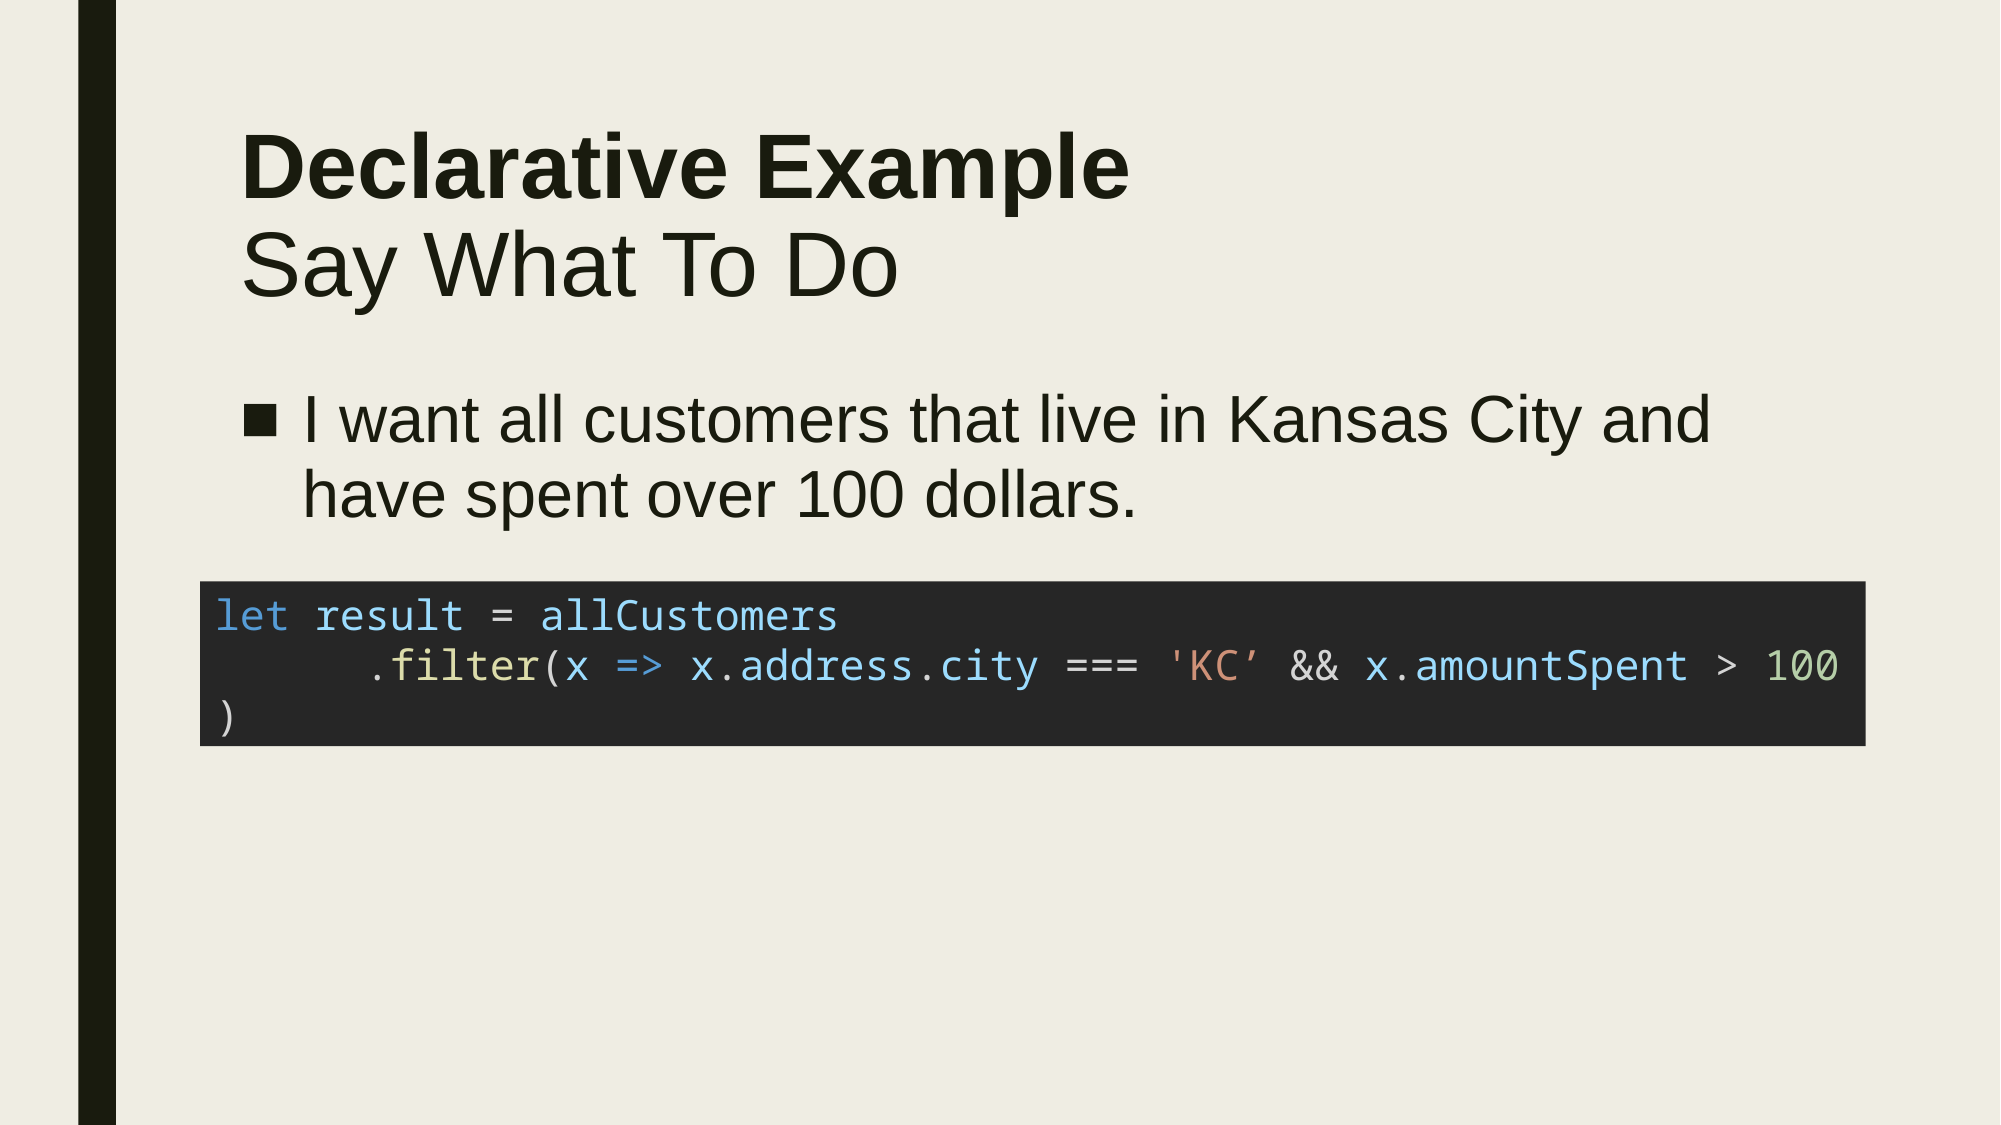

# Declarative Example Say What To Do
I want all customers that live in Kansas City and have spent over 100 dollars.
let result = allCustomers
	.filter(x => x.address.city === 'KC’ && x.amountSpent > 100 )